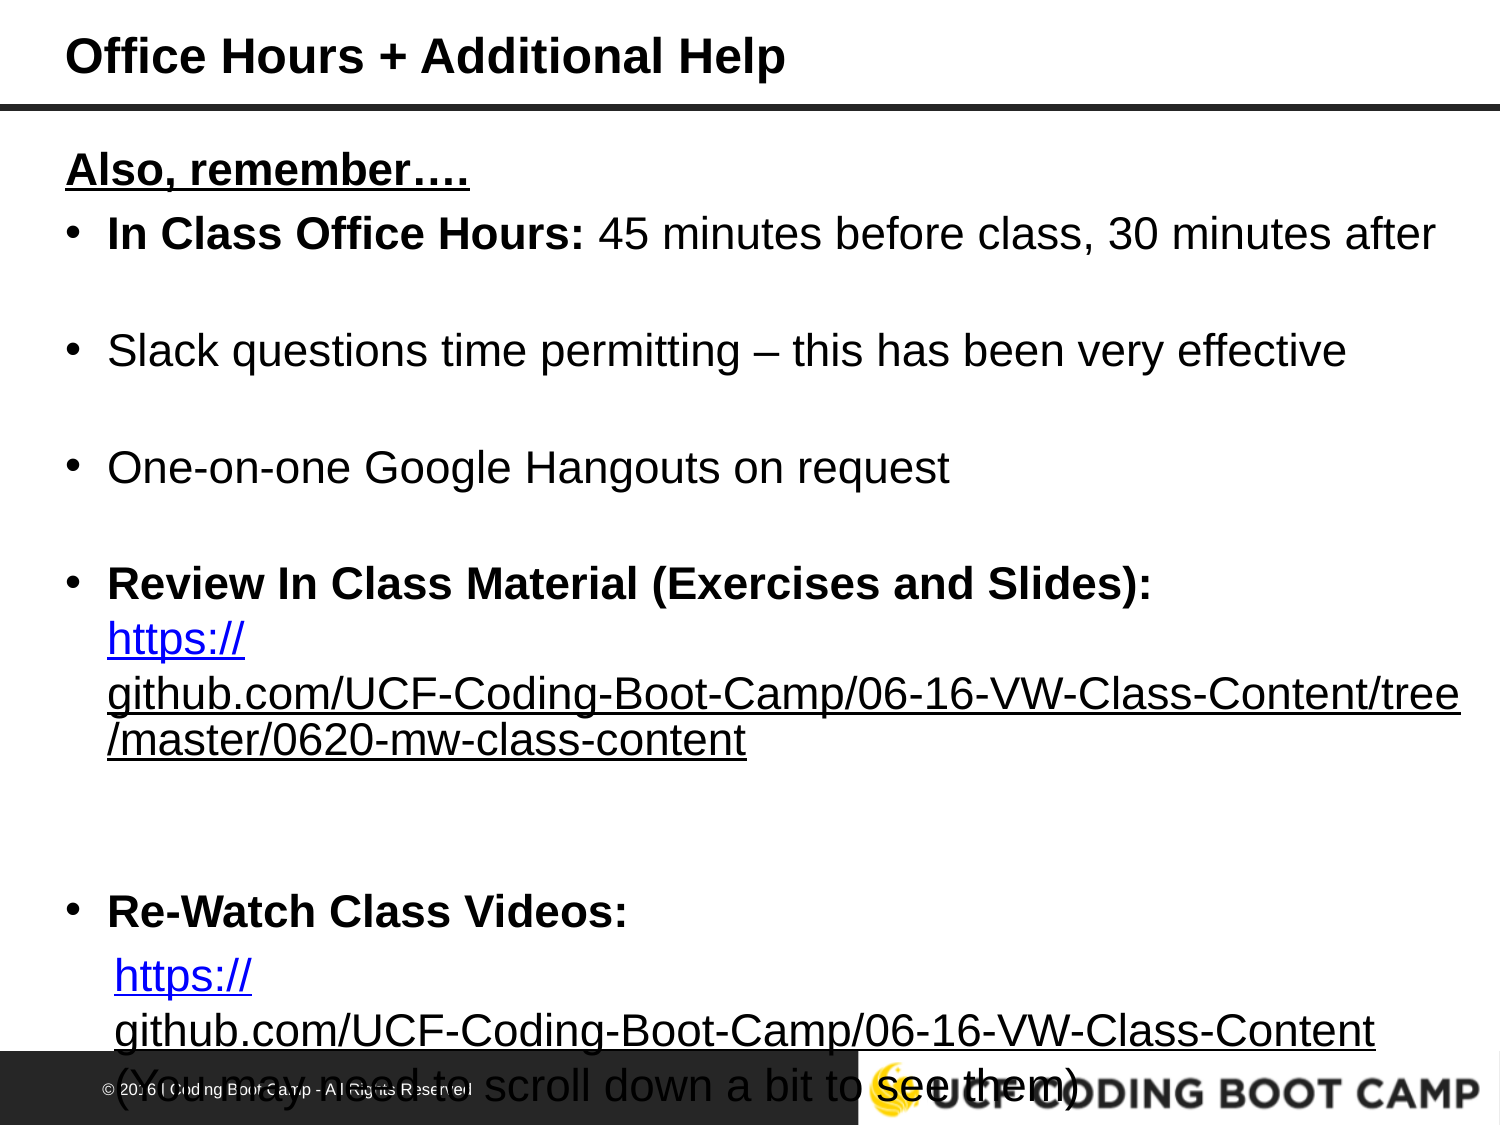

Office Hours + Additional Help
Also, remember….
In Class Office Hours: 45 minutes before class, 30 minutes after

Slack questions time permitting – this has been very effective

One-on-one Google Hangouts on request

Review In Class Material (Exercises and Slides):
https://github.com/UCF-Coding-Boot-Camp/06-16-VW-Class-Content/tree/master/0620-mw-class-content

Re-Watch Class Videos:
https://github.com/UCF-Coding-Boot-Camp/06-16-VW-Class-Content (You may need to scroll down a bit to see them)